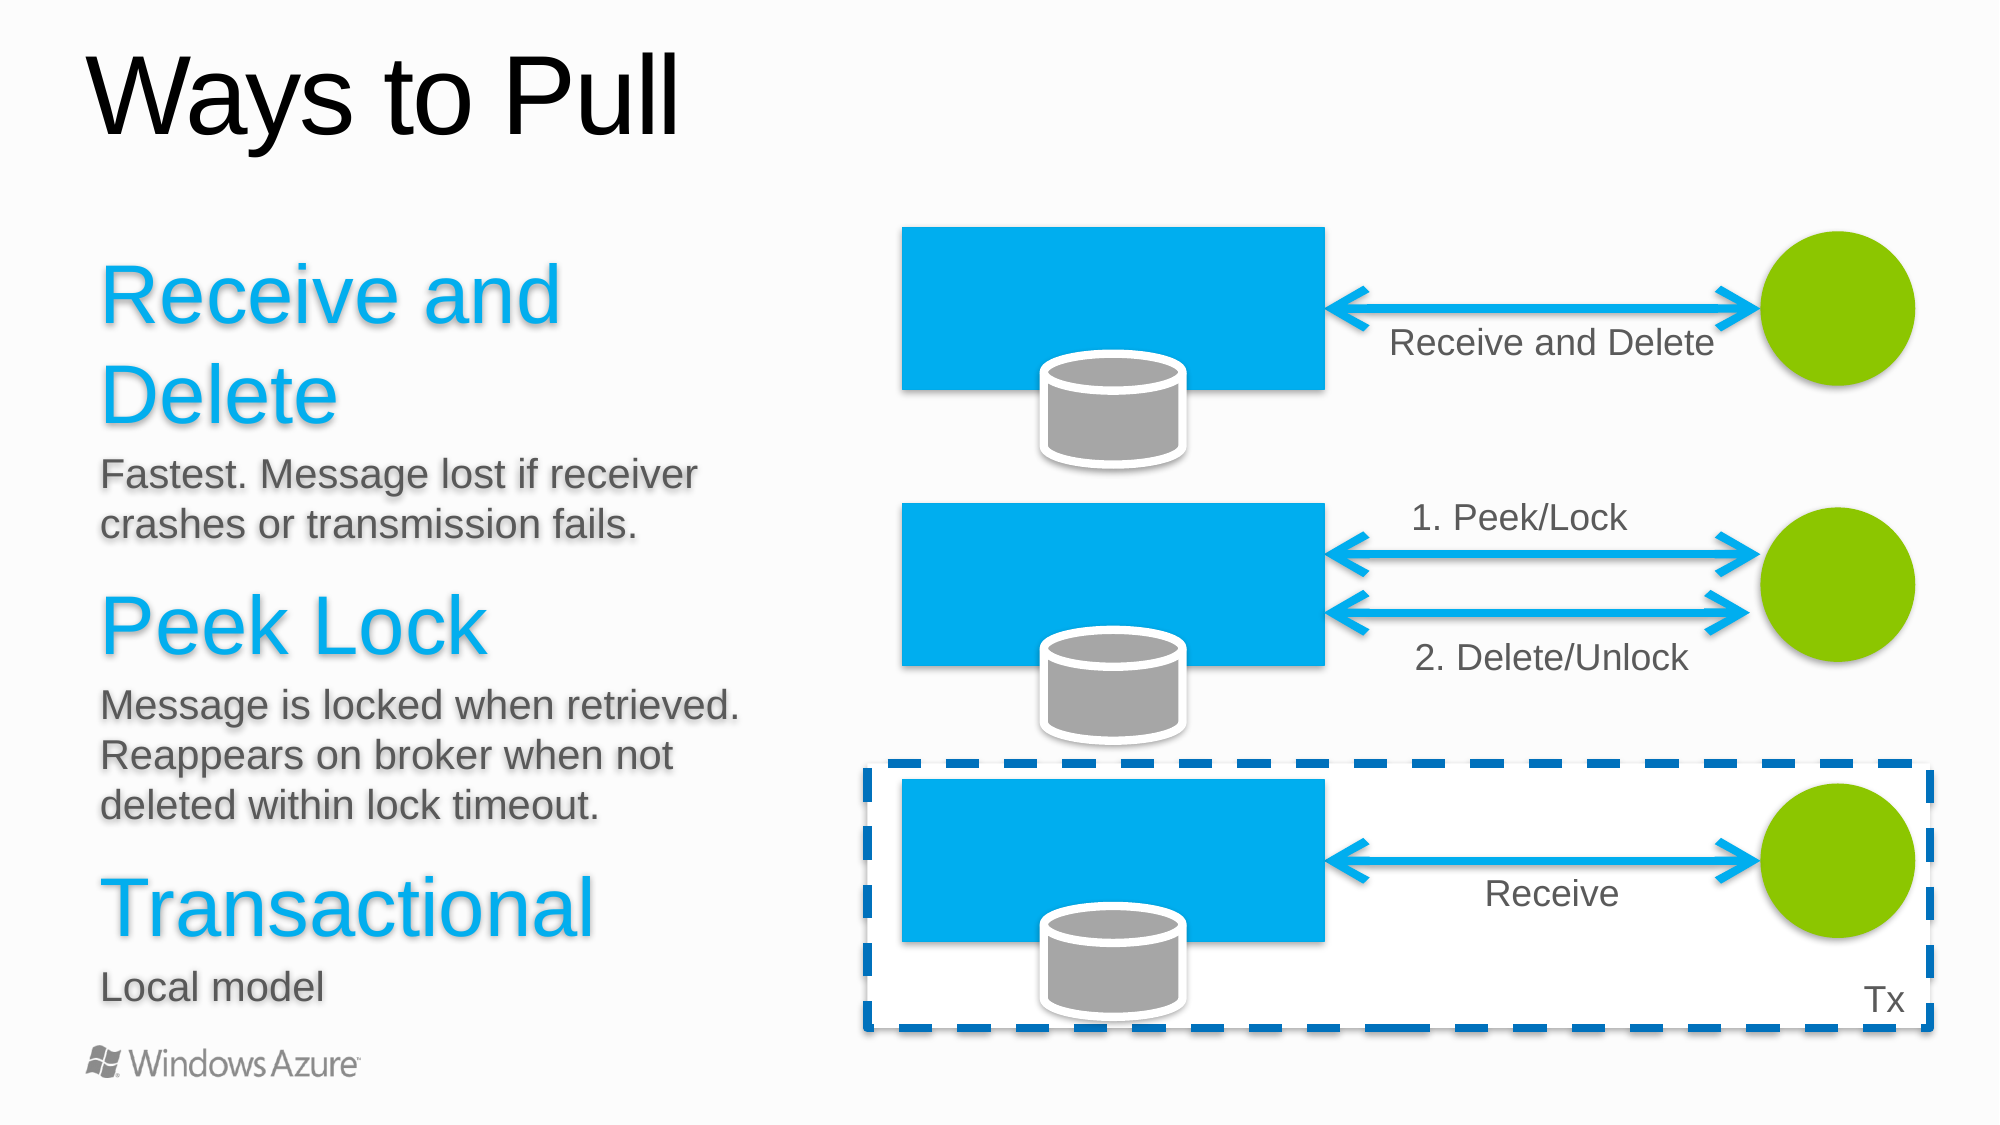

# Ways to Pull

R
Broker

Receive and Delete
Fastest. Message lost if receiver crashes or transmission fails.
Peek Lock
Message is locked when retrieved. Reappears on broker when not
deleted within lock timeout.
Transactional
Local model
Receive and Delete
1. Peek/Lock

R
Broker

2. Delete/Unlock

R
Broker

Receive
Tx